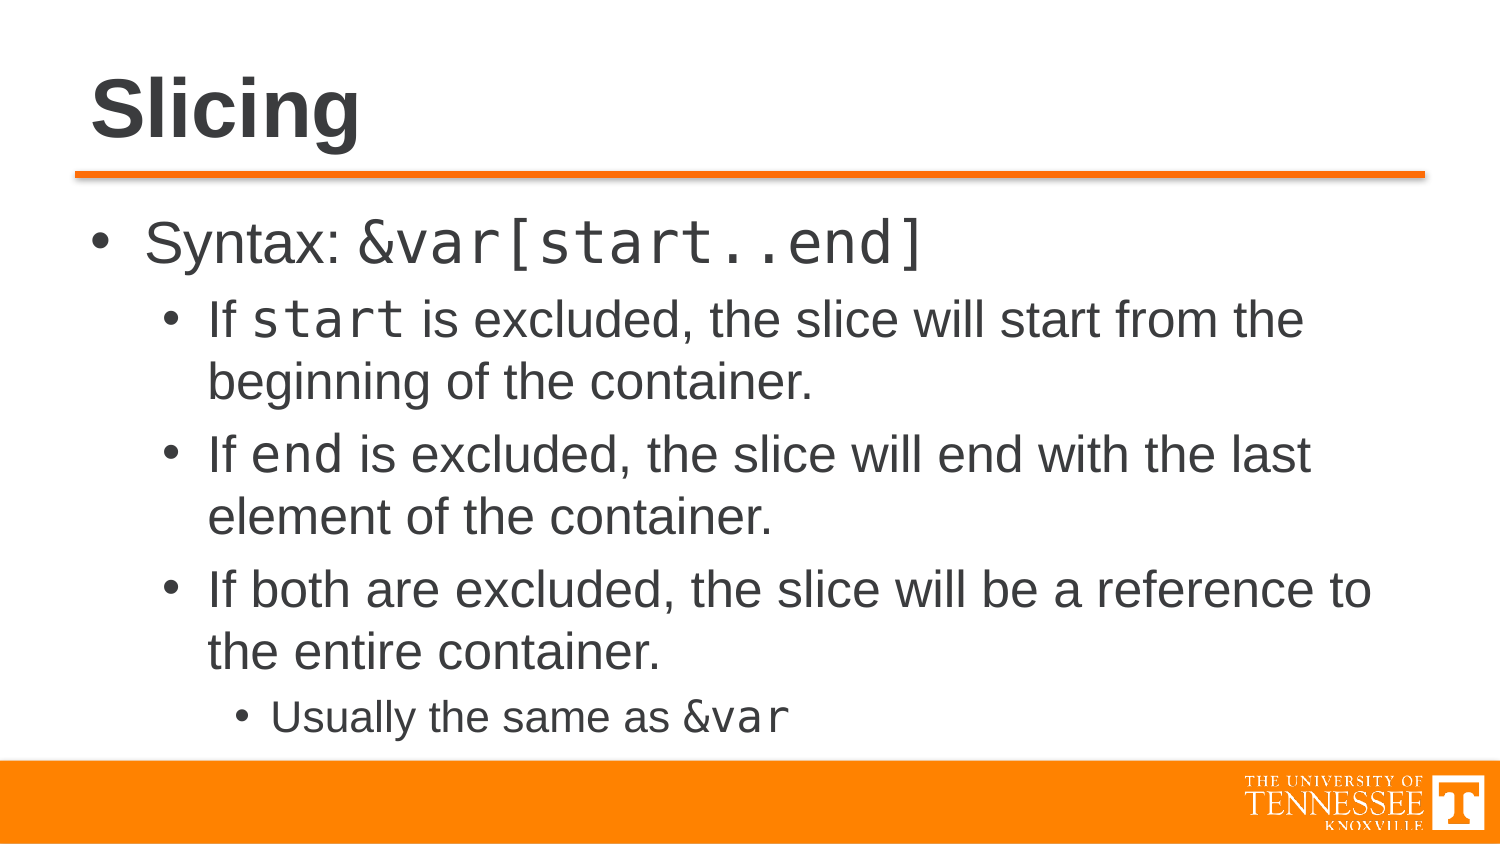

# Slicing
Syntax: &var[start..end]
If start is excluded, the slice will start from the beginning of the container.
If end is excluded, the slice will end with the last element of the container.
If both are excluded, the slice will be a reference to the entire container.
Usually the same as &var